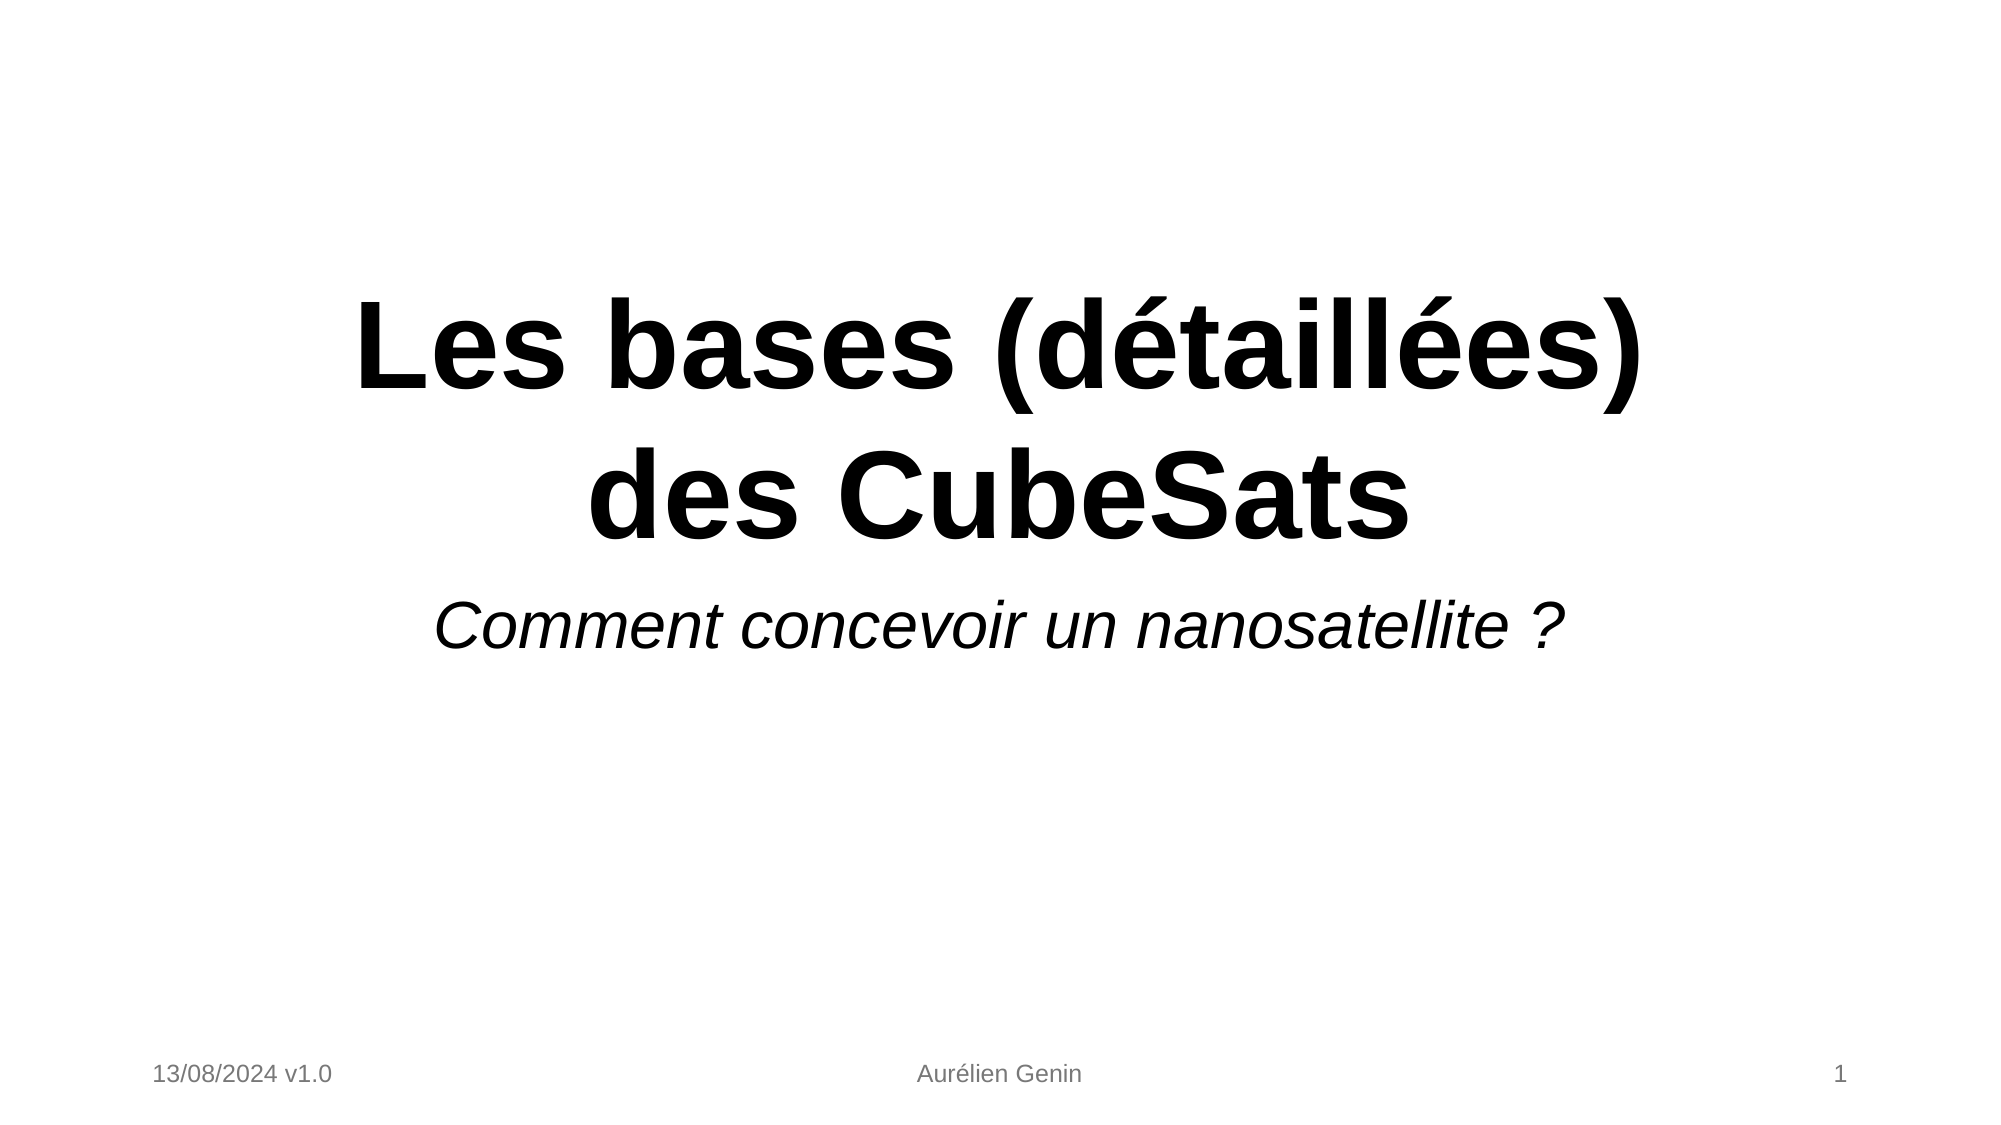

Les bases (détaillées) des CubeSats
Comment concevoir un nanosatellite ?
13/08/2024 v1.0
Aurélien Genin
1